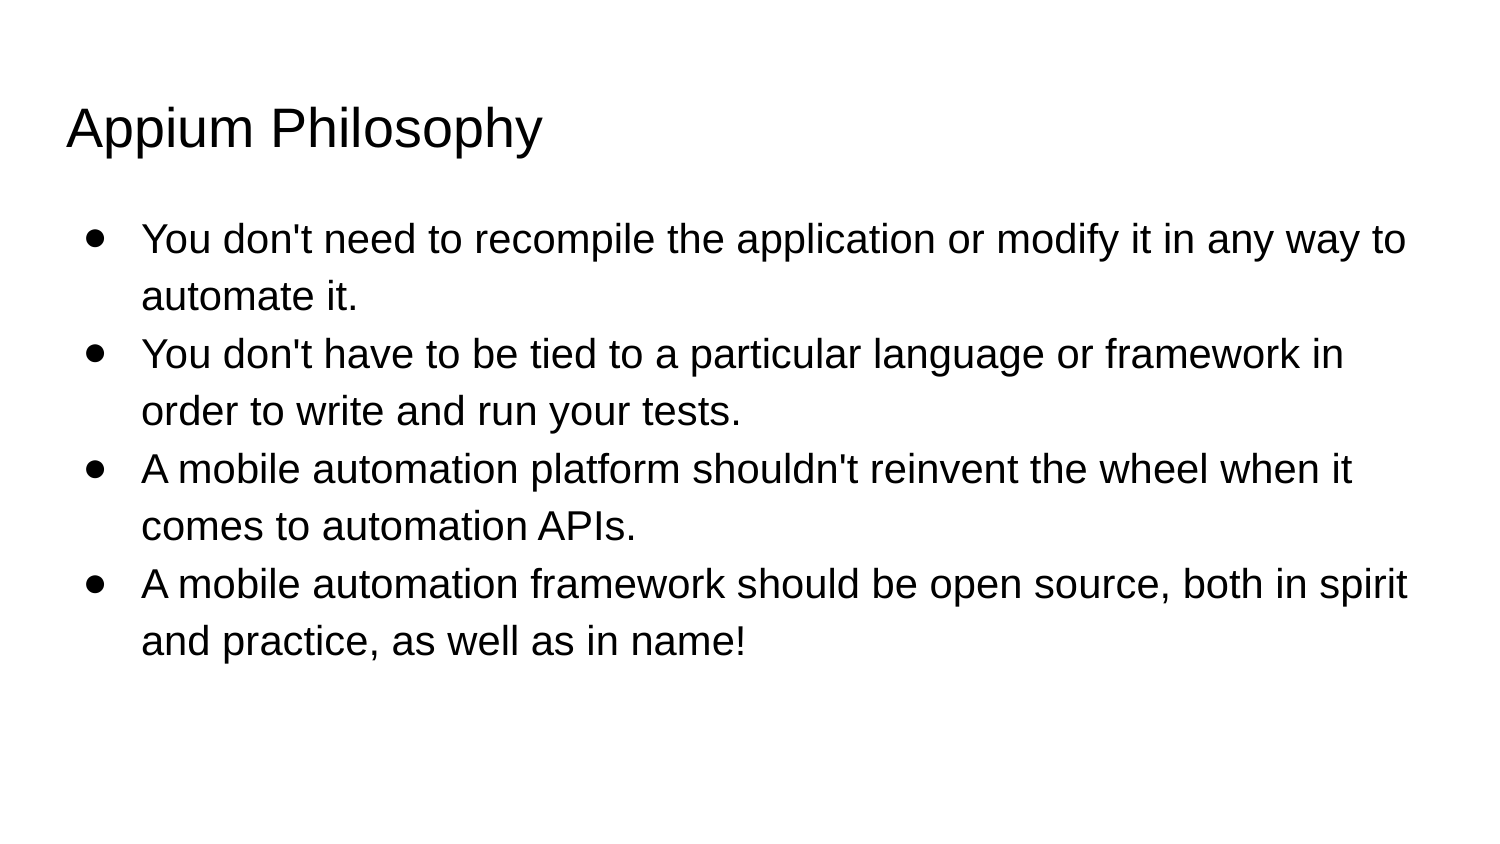

# Appium Philosophy
You don't need to recompile the application or modify it in any way to automate it.
You don't have to be tied to a particular language or framework in order to write and run your tests.
A mobile automation platform shouldn't reinvent the wheel when it comes to automation APIs.
A mobile automation framework should be open source, both in spirit and practice, as well as in name!